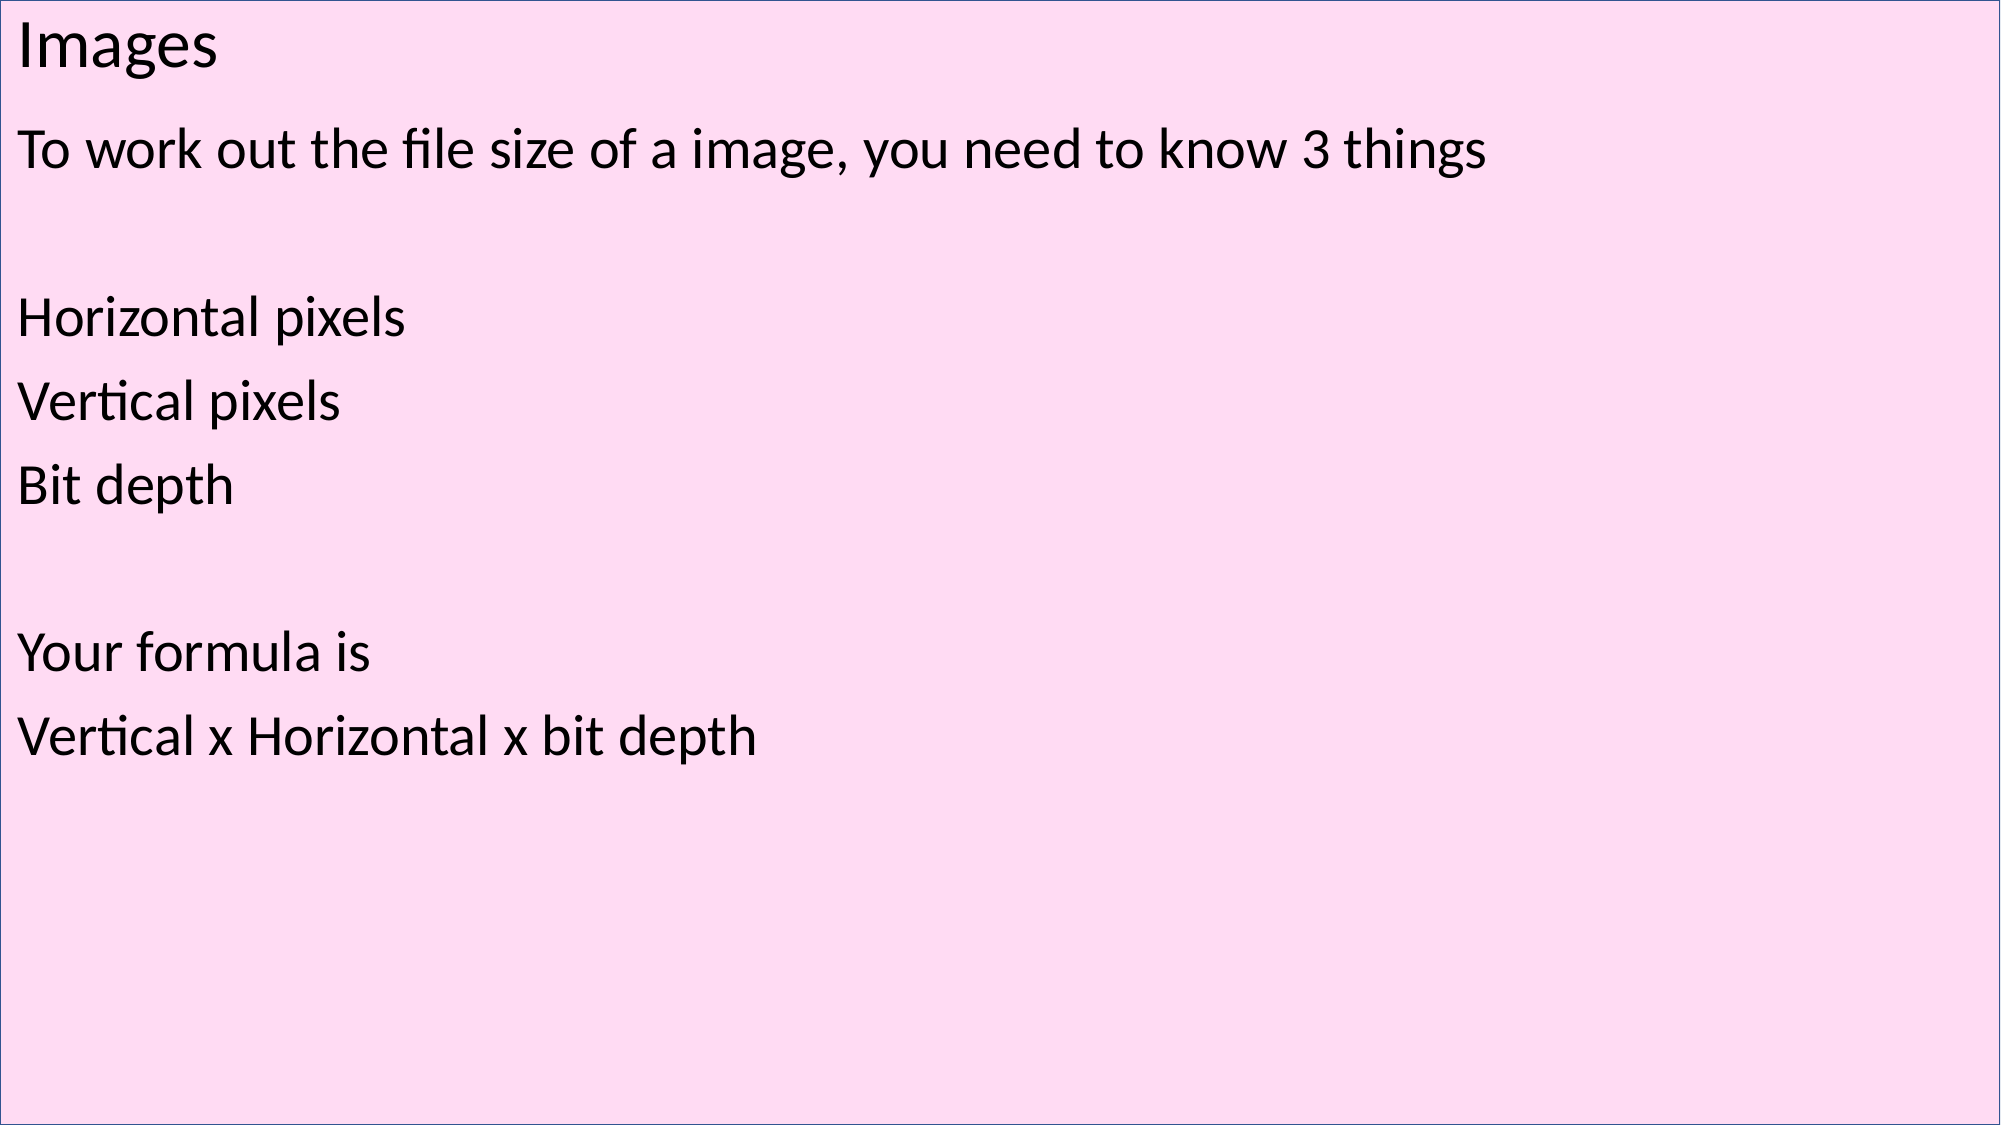

# Images
To work out the file size of a image, you need to know 3 things

Horizontal pixels
Vertical pixels
Bit depth

Your formula is
Vertical x Horizontal x bit depth